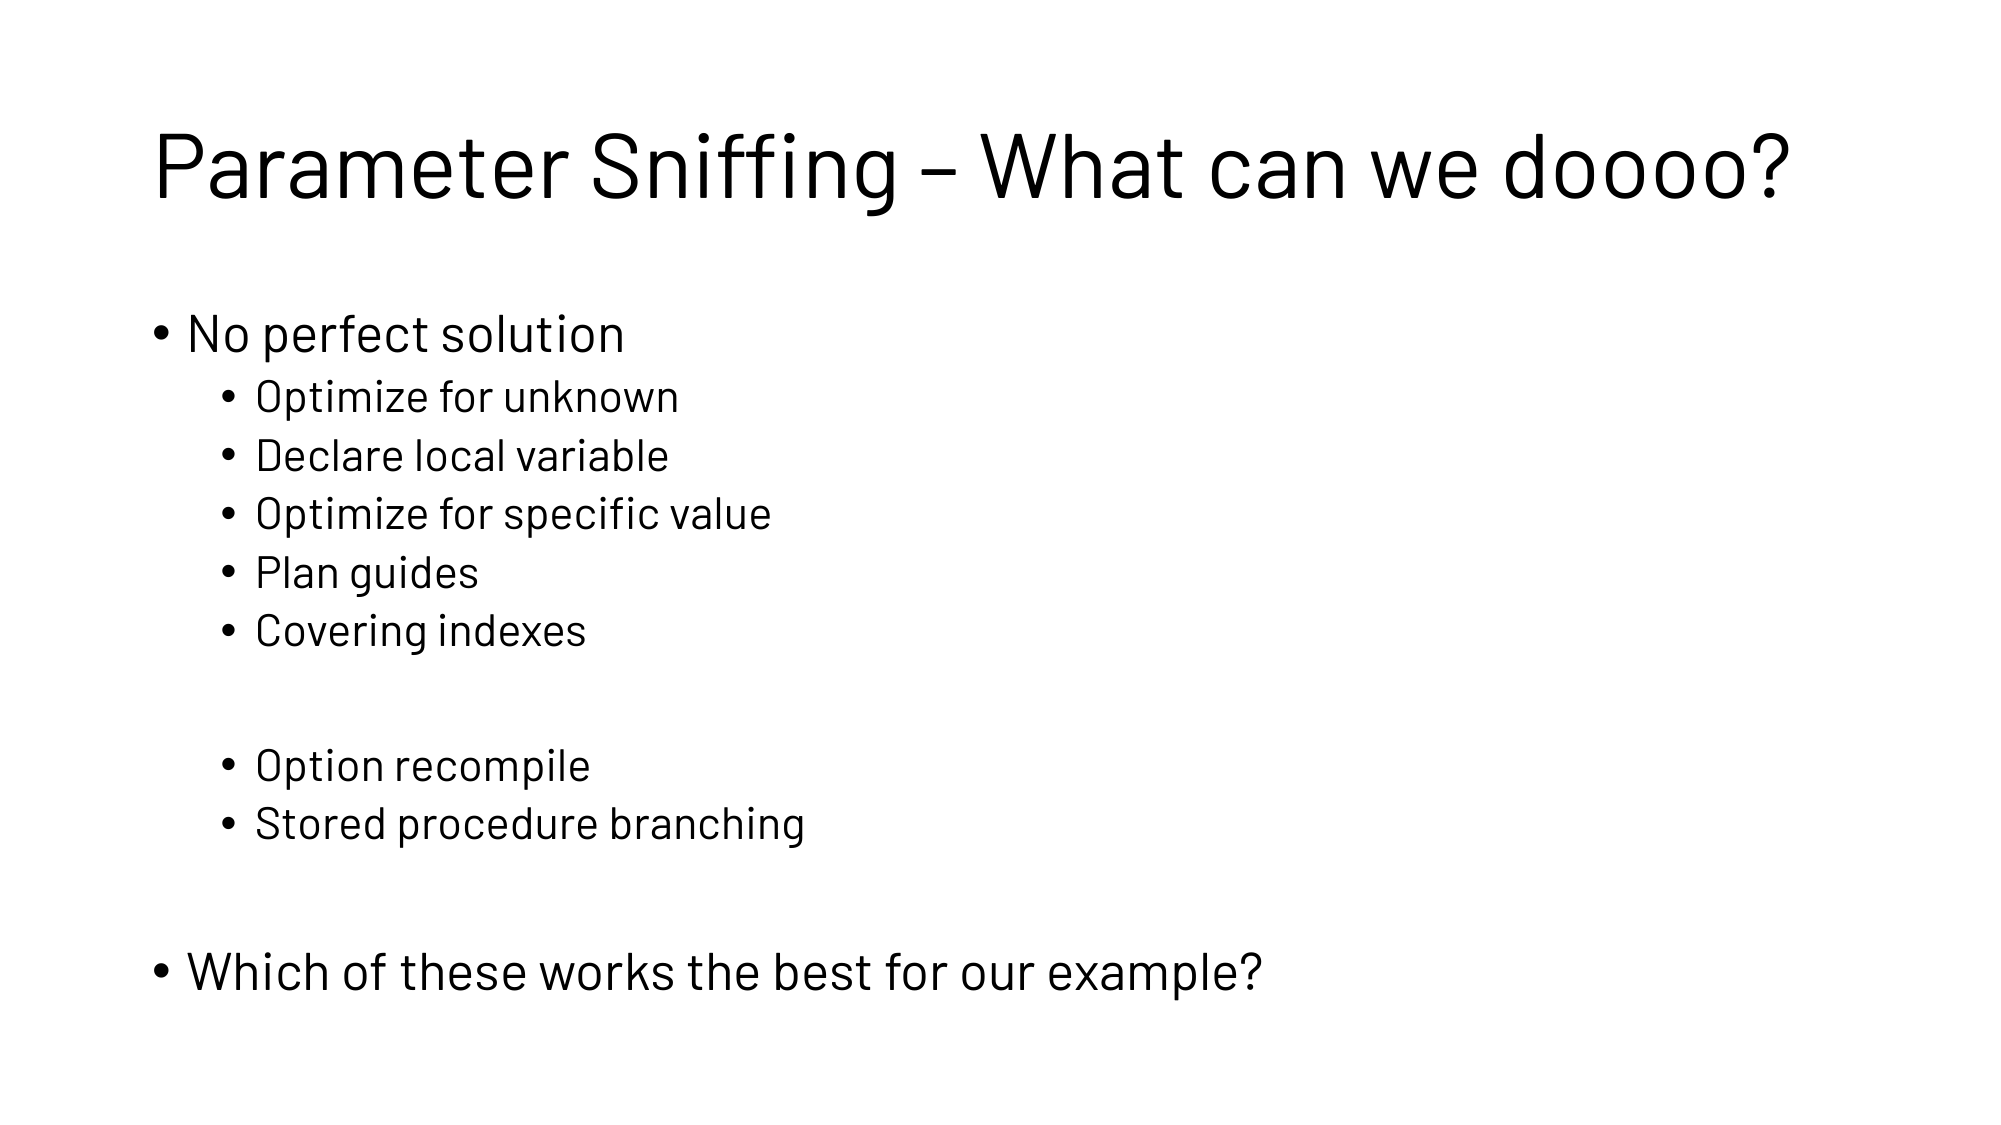

# Parameter Sniffing – What can we doooo?
No perfect solution
Optimize for unknown
Declare local variable
Optimize for specific value
Plan guides
Covering indexes

Option recompile
Stored procedure branching

Which of these works the best for our example?